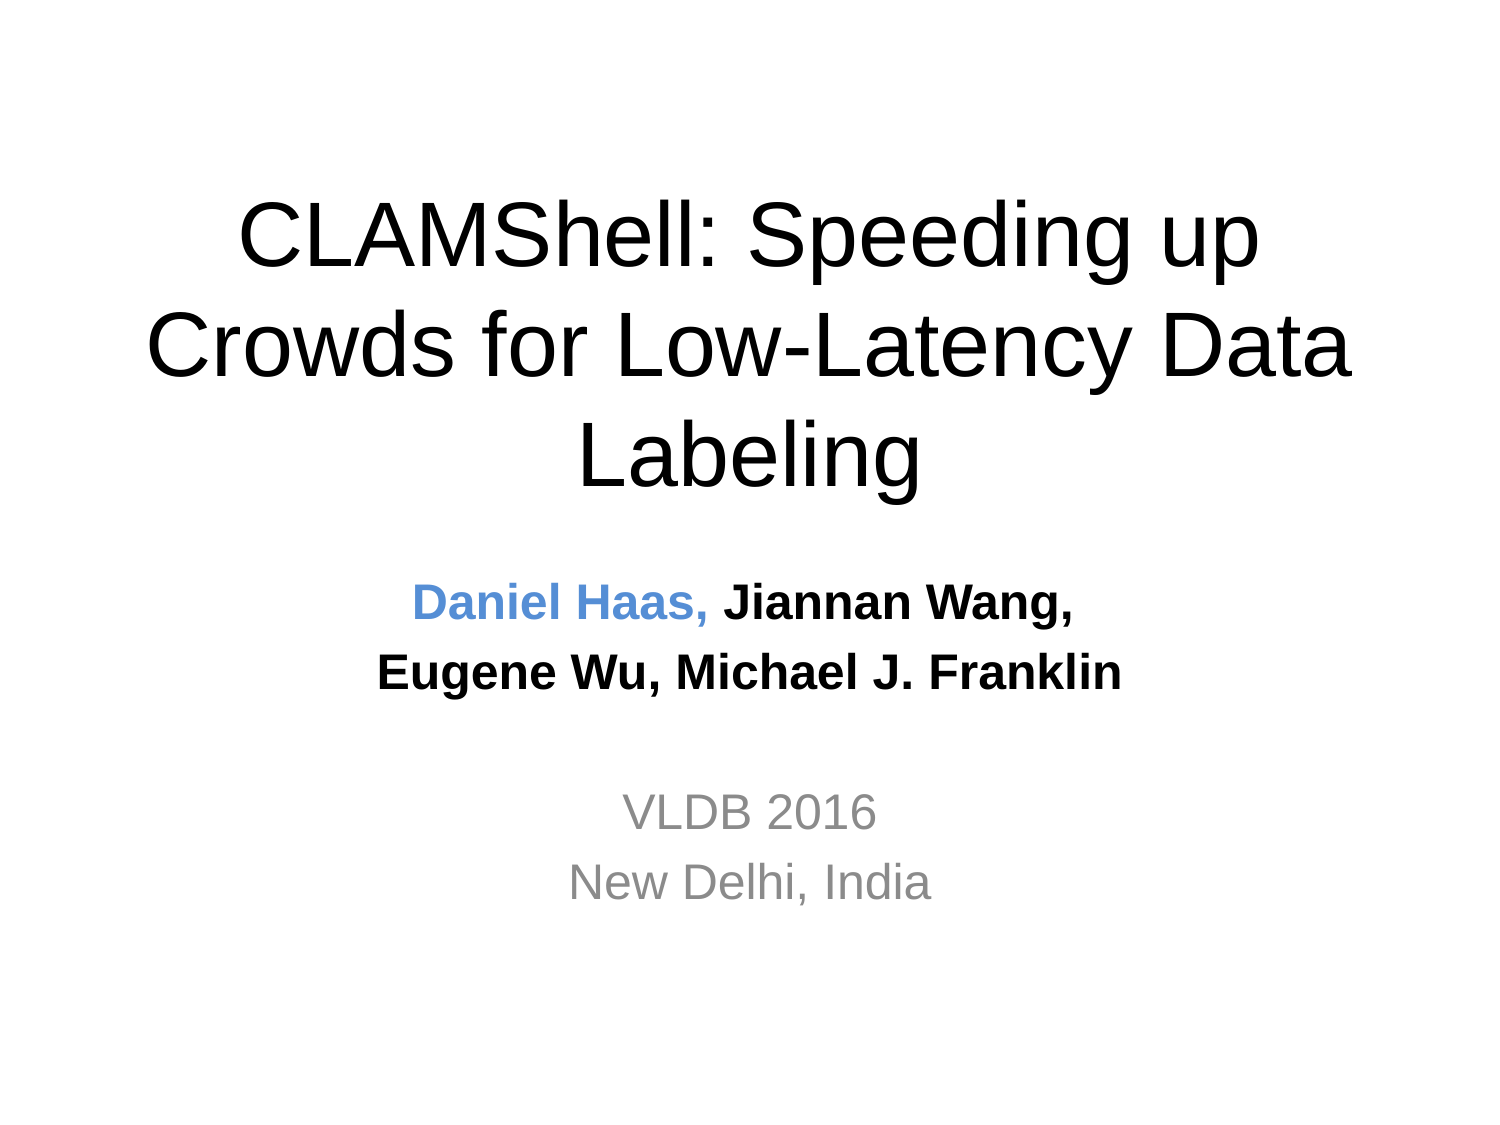

# CLAMShell: Speeding up Crowds for Low-Latency Data Labeling
Daniel Haas, Jiannan Wang,
Eugene Wu, Michael J. Franklin

VLDB 2016
New Delhi, India